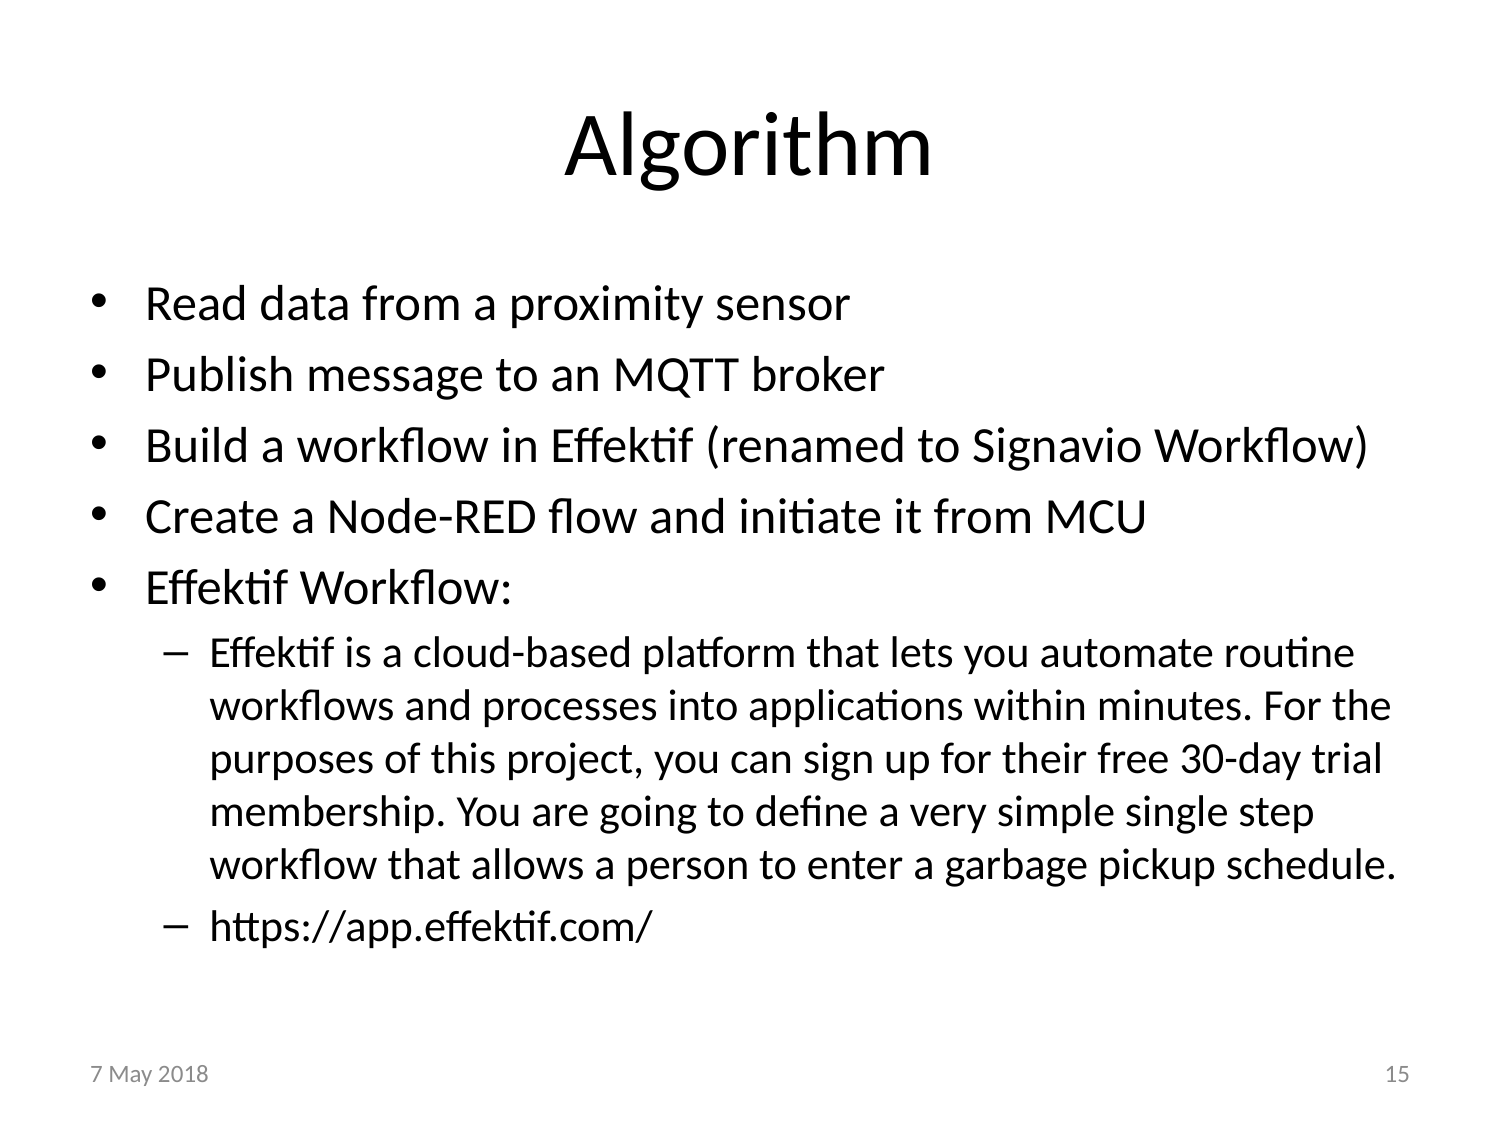

# Algorithm
Read data from a proximity sensor
Publish message to an MQTT broker
Build a workflow in Effektif (renamed to Signavio Workflow)
Create a Node-RED flow and initiate it from MCU
Effektif Workflow:
Effektif is a cloud-based platform that lets you automate routine workflows and processes into applications within minutes. For the purposes of this project, you can sign up for their free 30-day trial membership. You are going to define a very simple single step workflow that allows a person to enter a garbage pickup schedule.
https://app.effektif.com/
7 May 2018
15